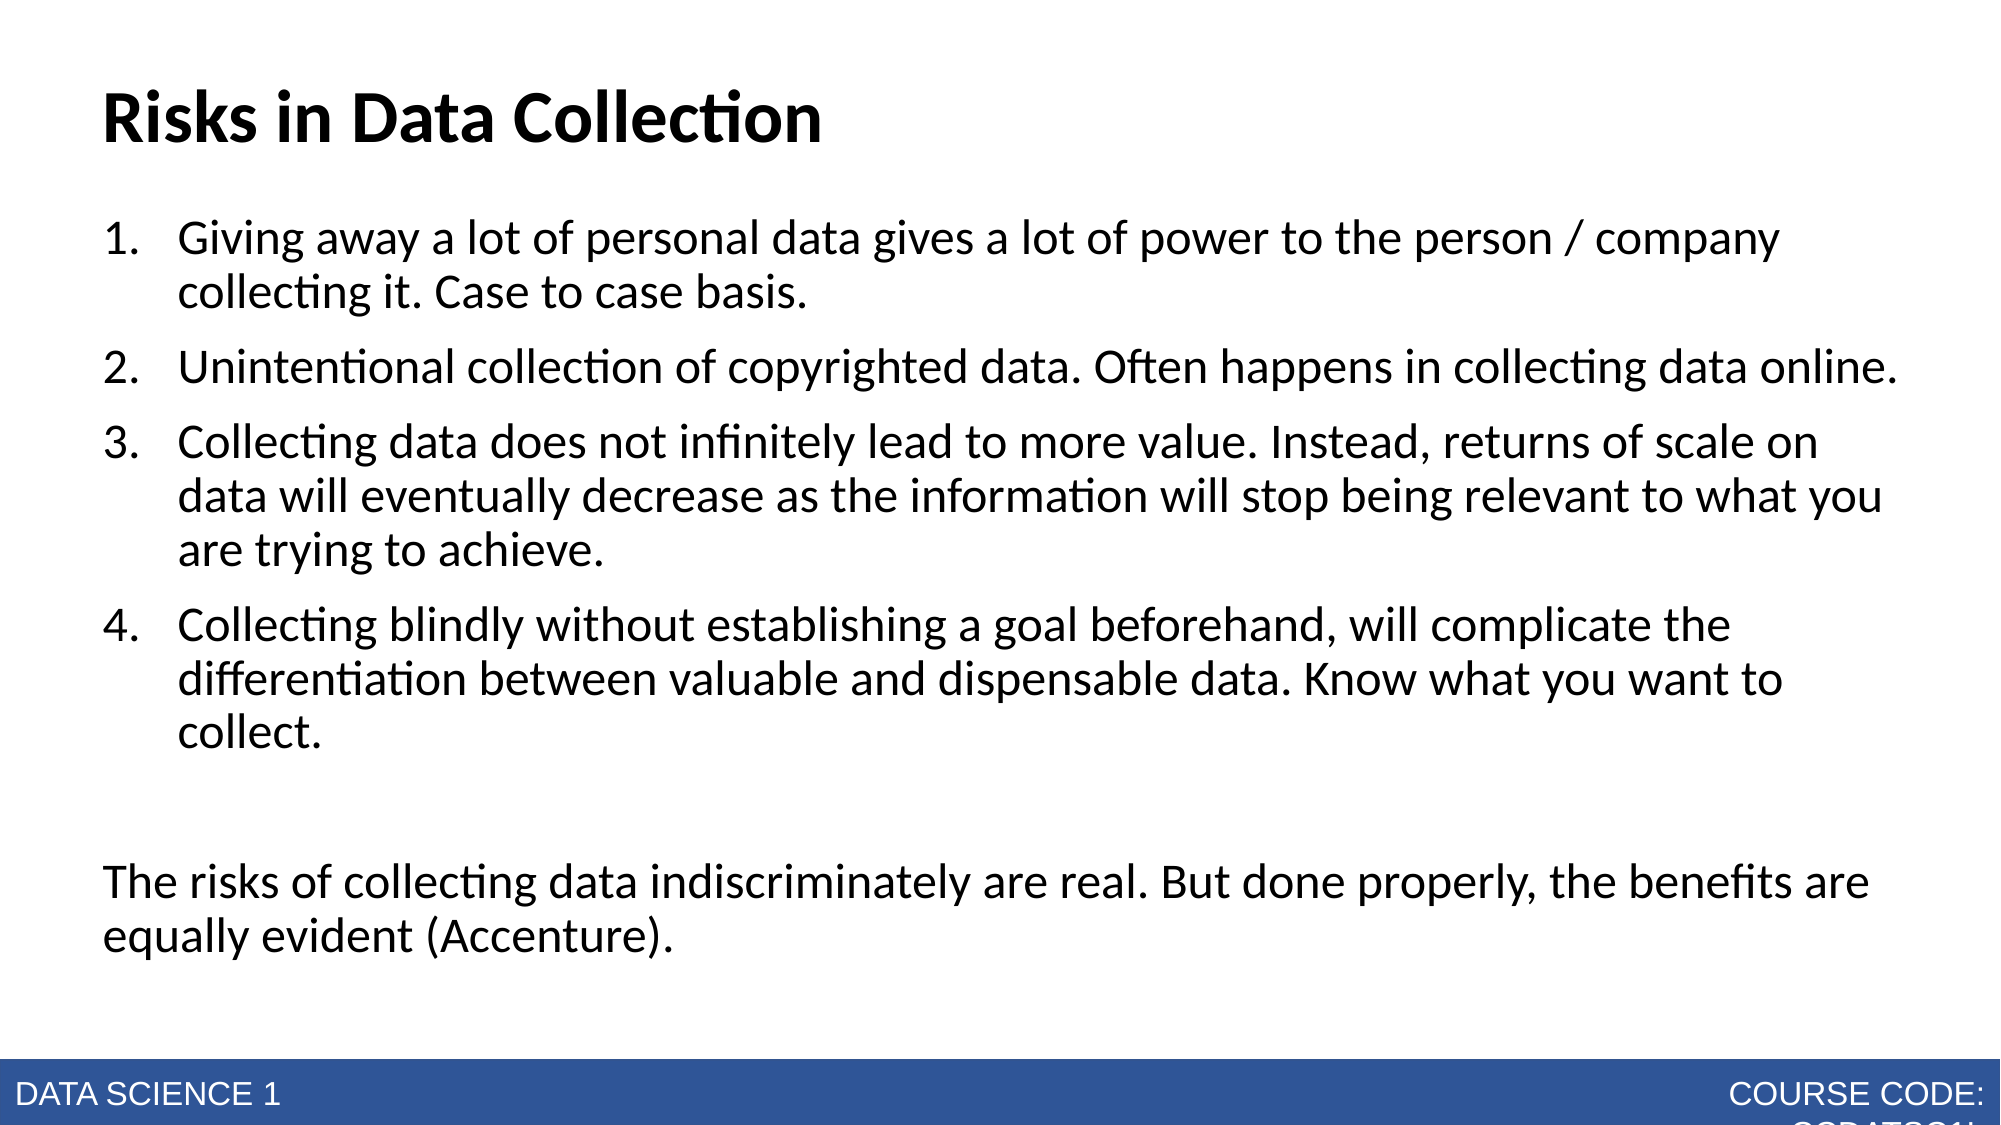

# Risks in Data Collection
Giving away a lot of personal data gives a lot of power to the person / company collecting it. Case to case basis.
Unintentional collection of copyrighted data. Often happens in collecting data online.
Collecting data does not infinitely lead to more value. Instead, returns of scale on data will eventually decrease as the information will stop being relevant to what you are trying to achieve.
Collecting blindly without establishing a goal beforehand, will complicate the differentiation between valuable and dispensable data. Know what you want to collect.

The risks of collecting data indiscriminately are real. But done properly, the benefits are equally evident (Accenture).
Introduction to the Science of Data

Joseph Marvin R. Imperial
DATA SCIENCE 1
NU College of Computing and Information Technologies
COURSE CODE: CCDATSC1L